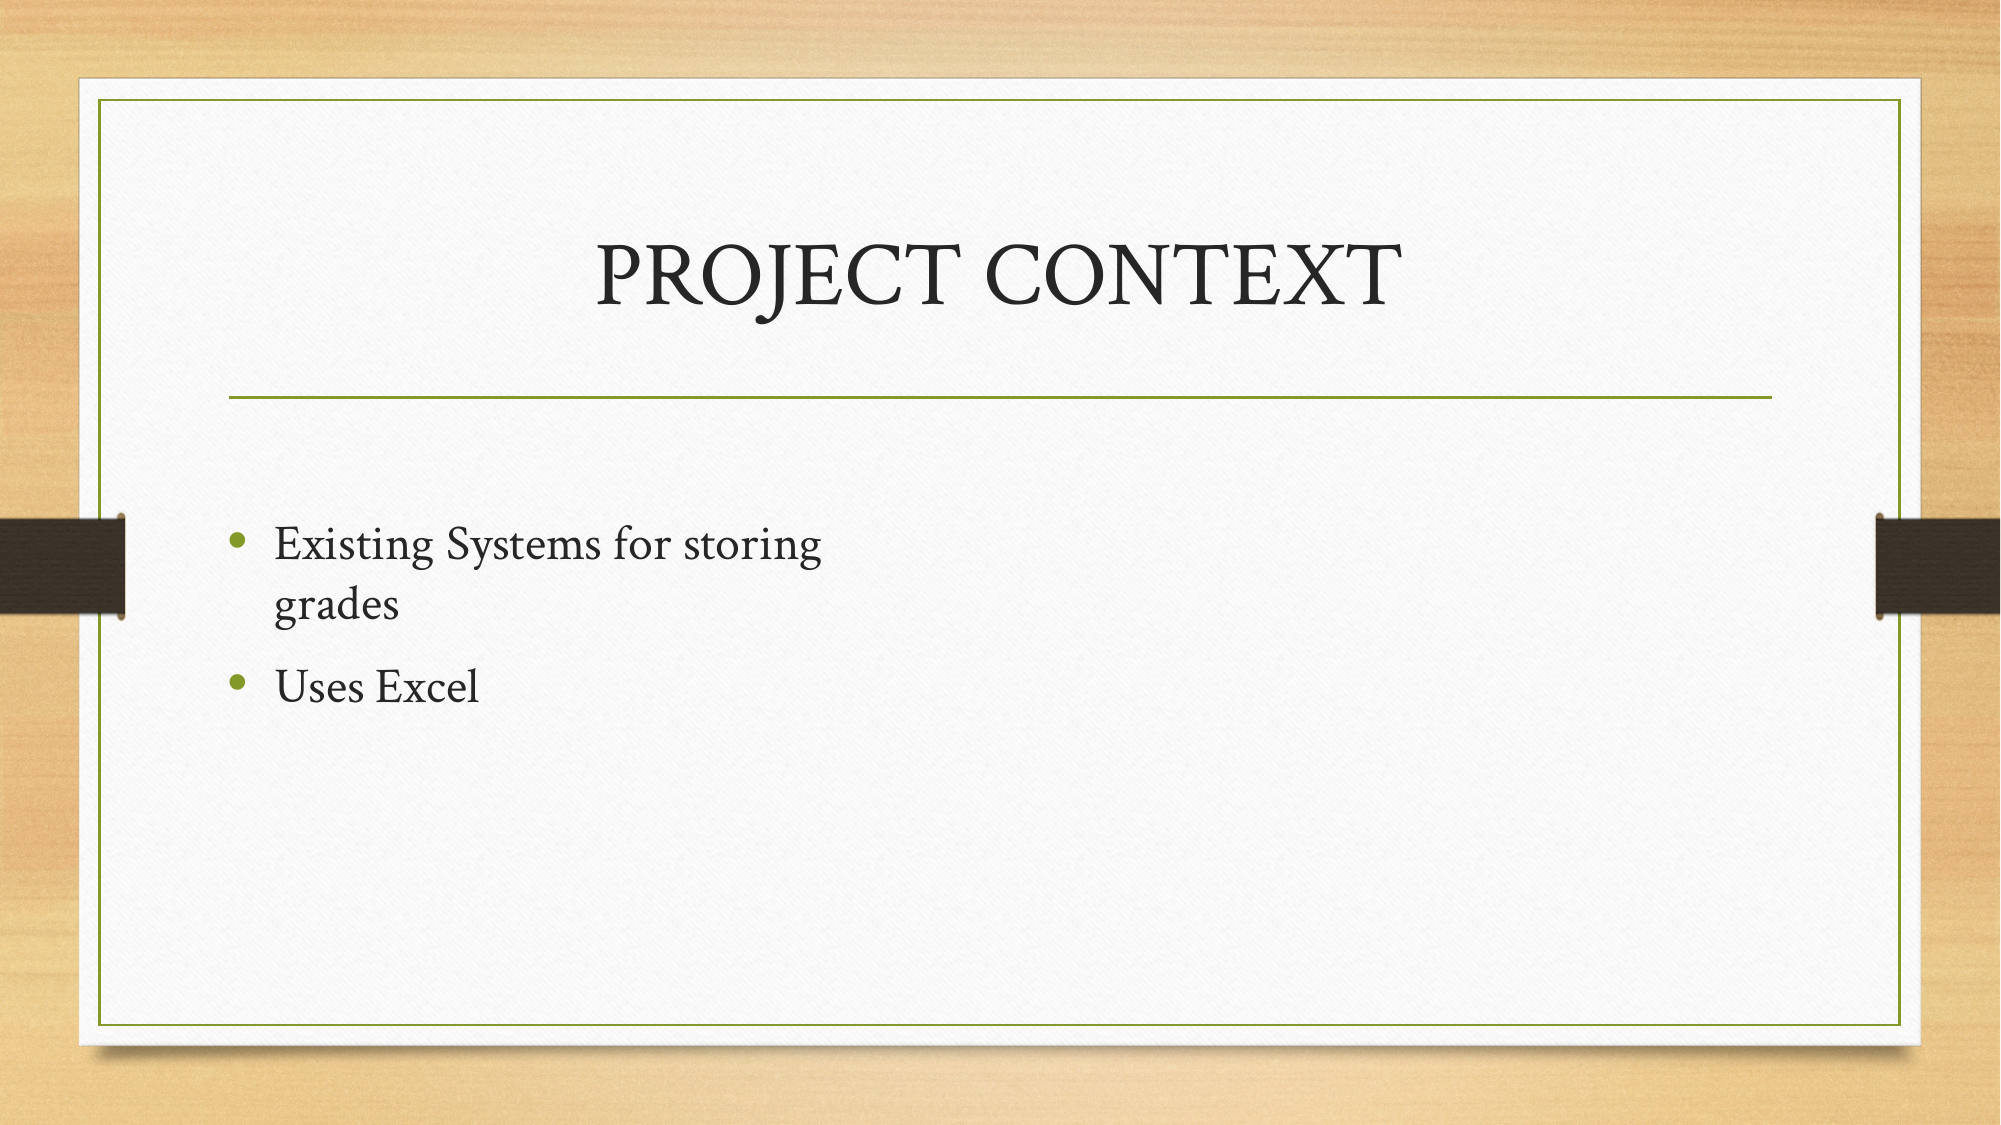

# PROJECT CONTEXT

Existing Systems for storing
grades
Uses Excel